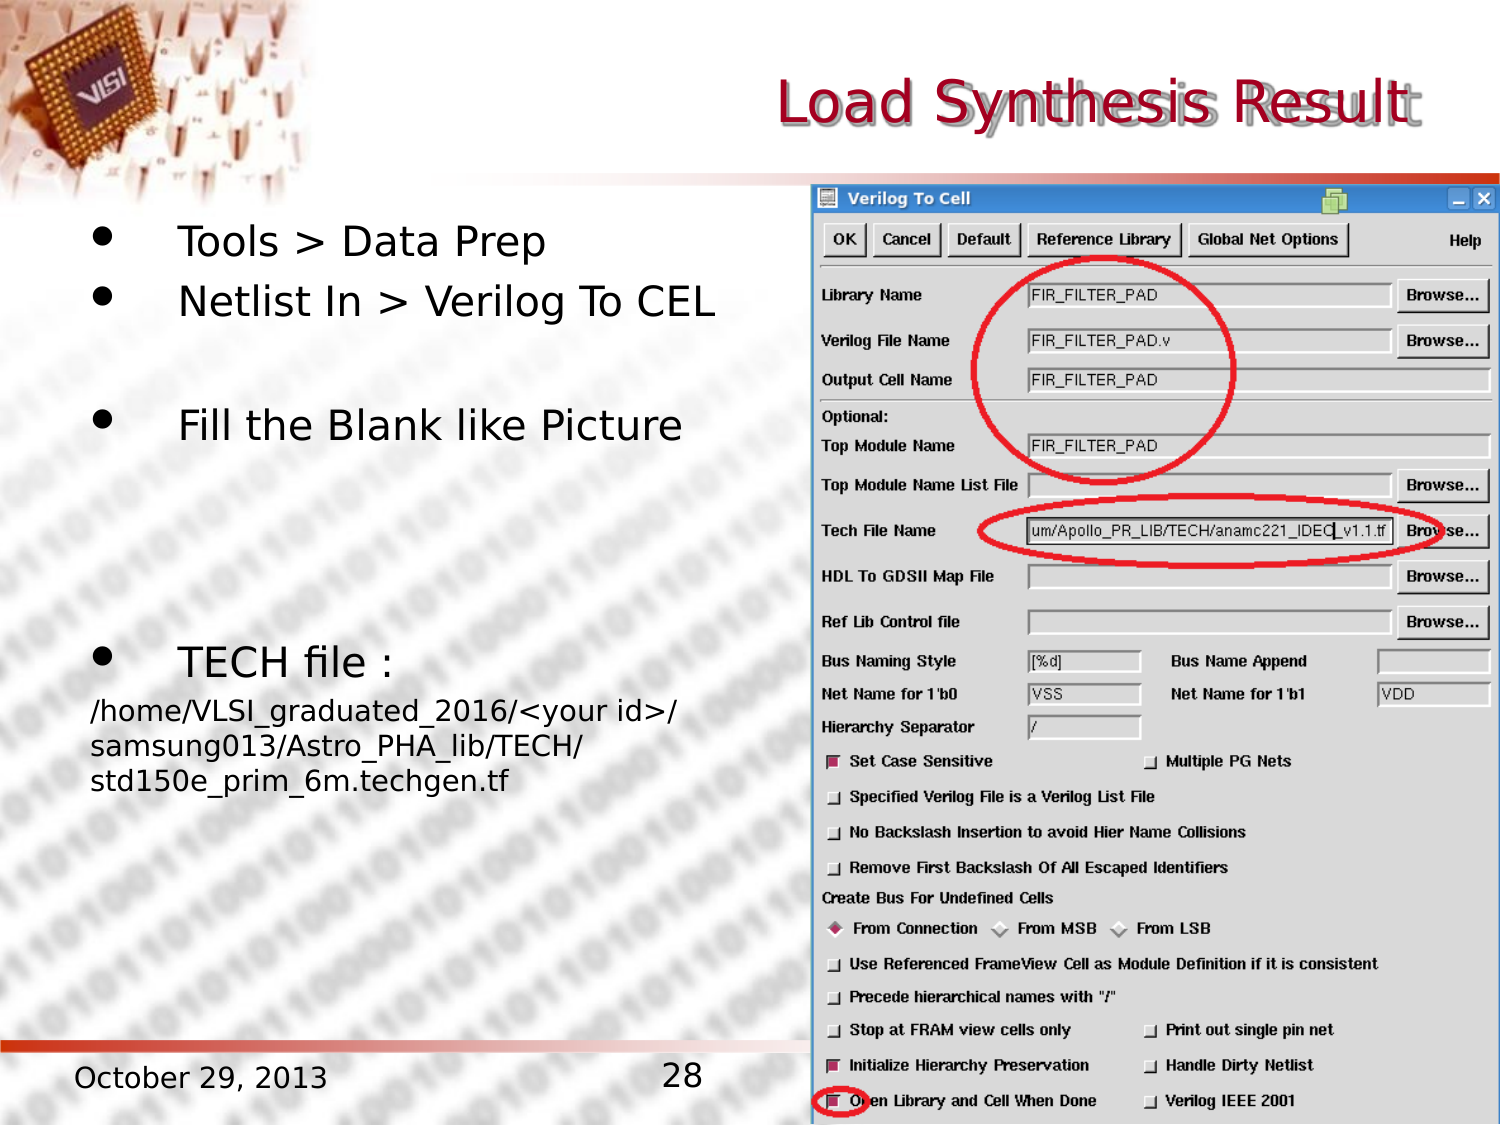

# Load Synthesis Result

CSA & VLSI Lab.

Tools > Data Prep
Netlist In > Verilog To CEL

Fill the Blank like Picture
TECH file :
/home/VLSI_graduated_2016/<your id>/samsung013/Astro_PHA_lib/TECH/std150e_prim_6m.techgen.tf
28
October 29, 2013